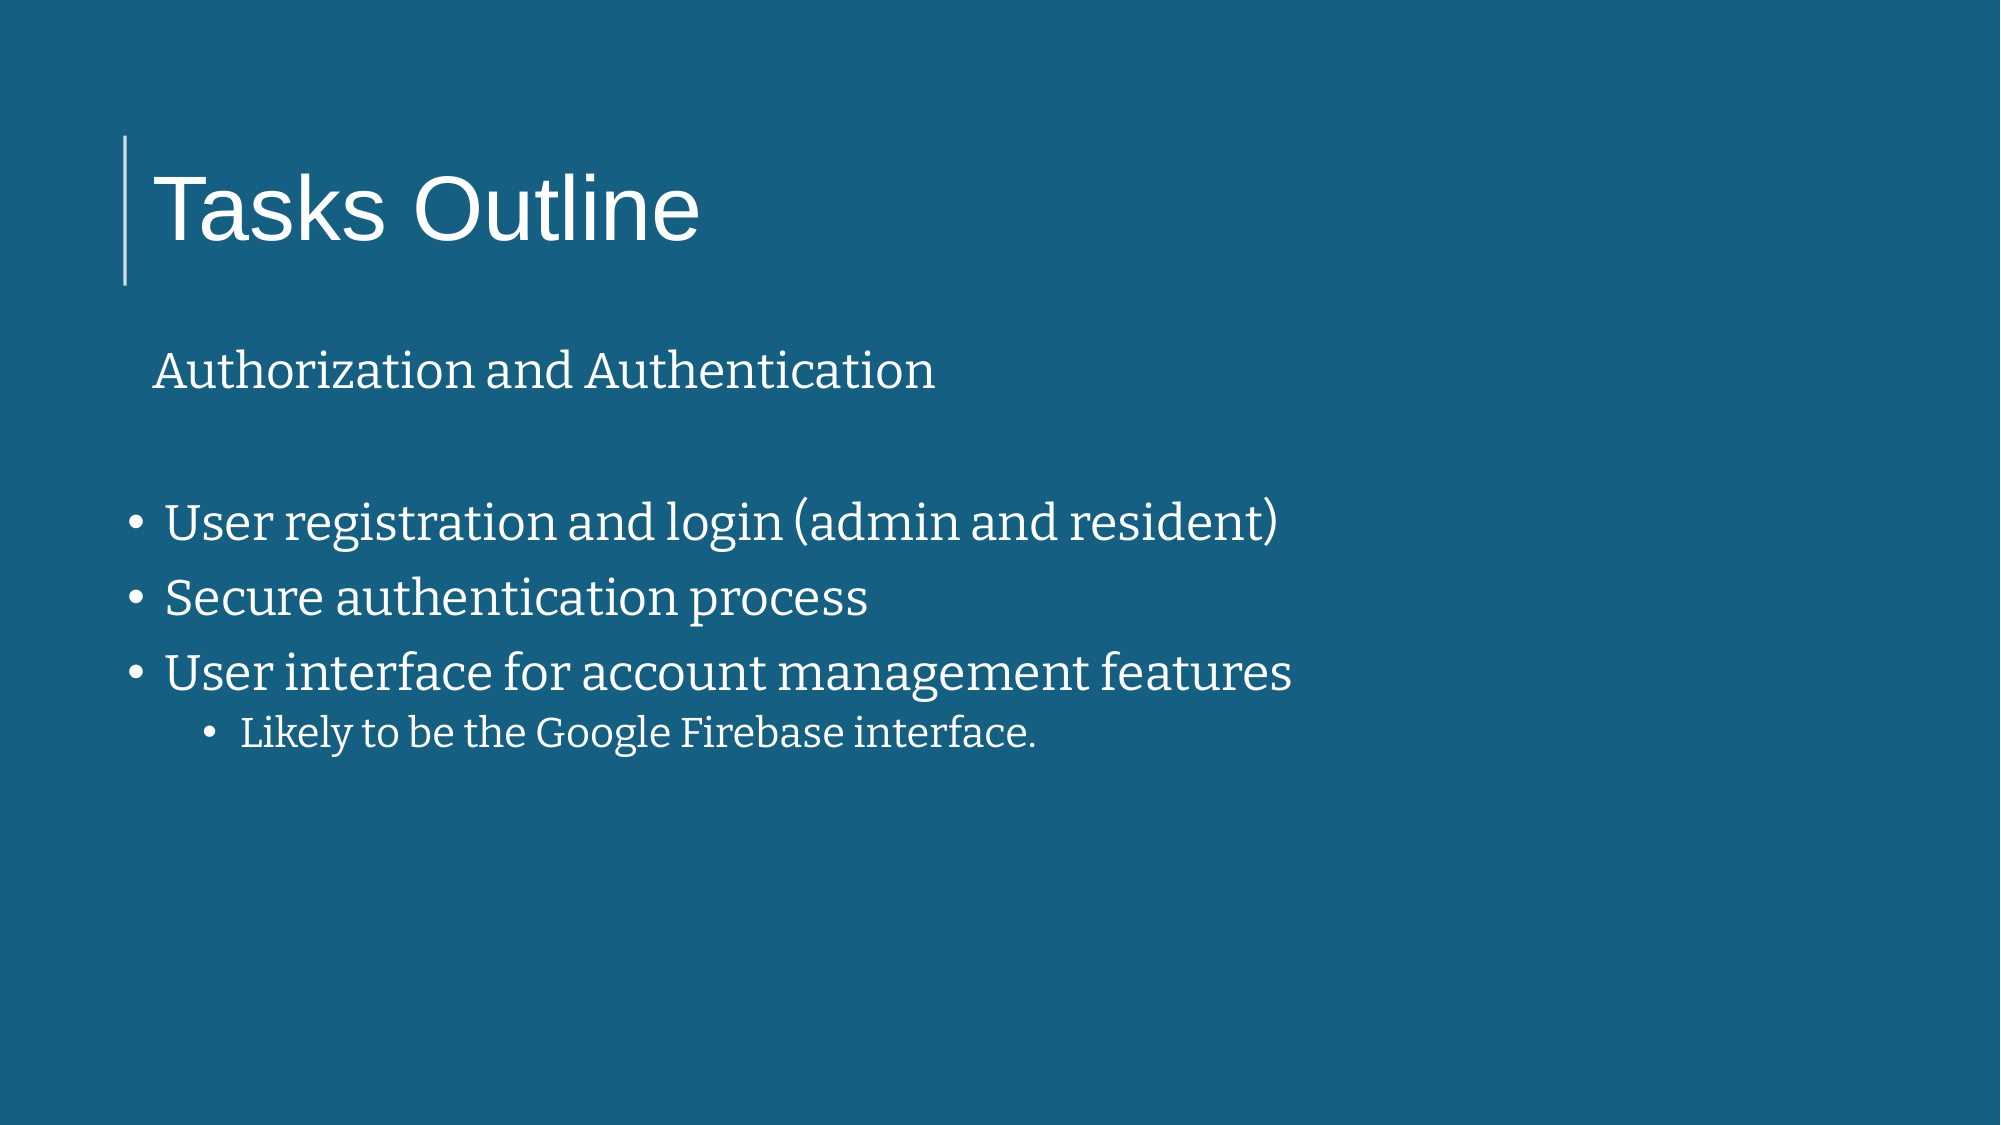

# Tasks Outline
Authorization and Authentication
User registration and login (admin and resident)
Secure authentication process
User interface for account management features
Likely to be the Google Firebase interface.